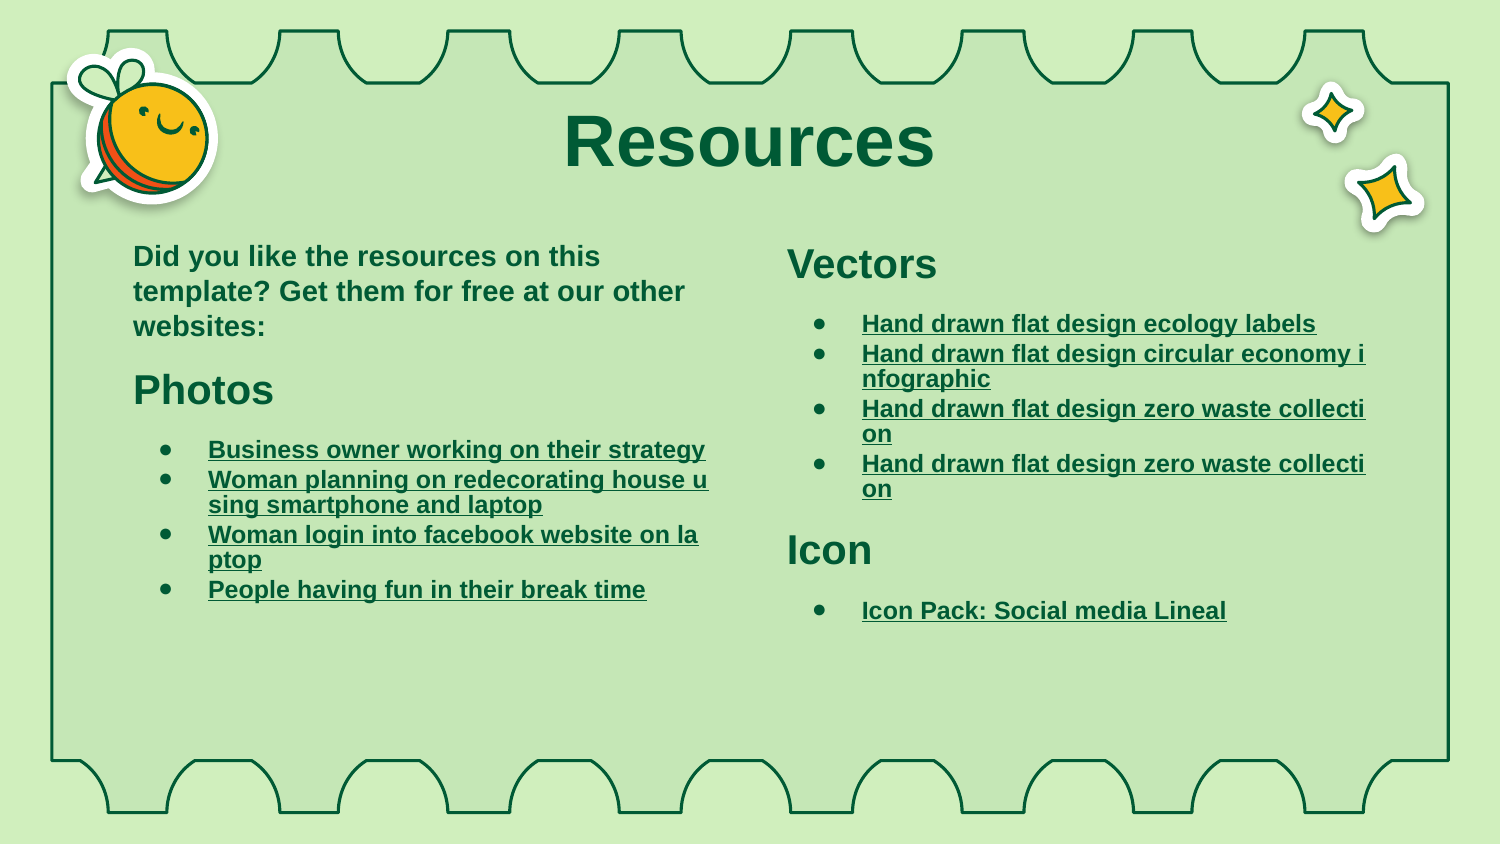

# Resources

Did you like the resources on this template? Get them for free at our other websites:
Photos
Business owner working on their strategy
Woman planning on redecorating house using smartphone and laptop
Woman login into facebook website on laptop
People having fun in their break time
Vectors
Hand drawn flat design ecology labels
Hand drawn flat design circular economy infographic
Hand drawn flat design zero waste collection
Hand drawn flat design zero waste collection
Icon
Icon Pack: Social media Lineal